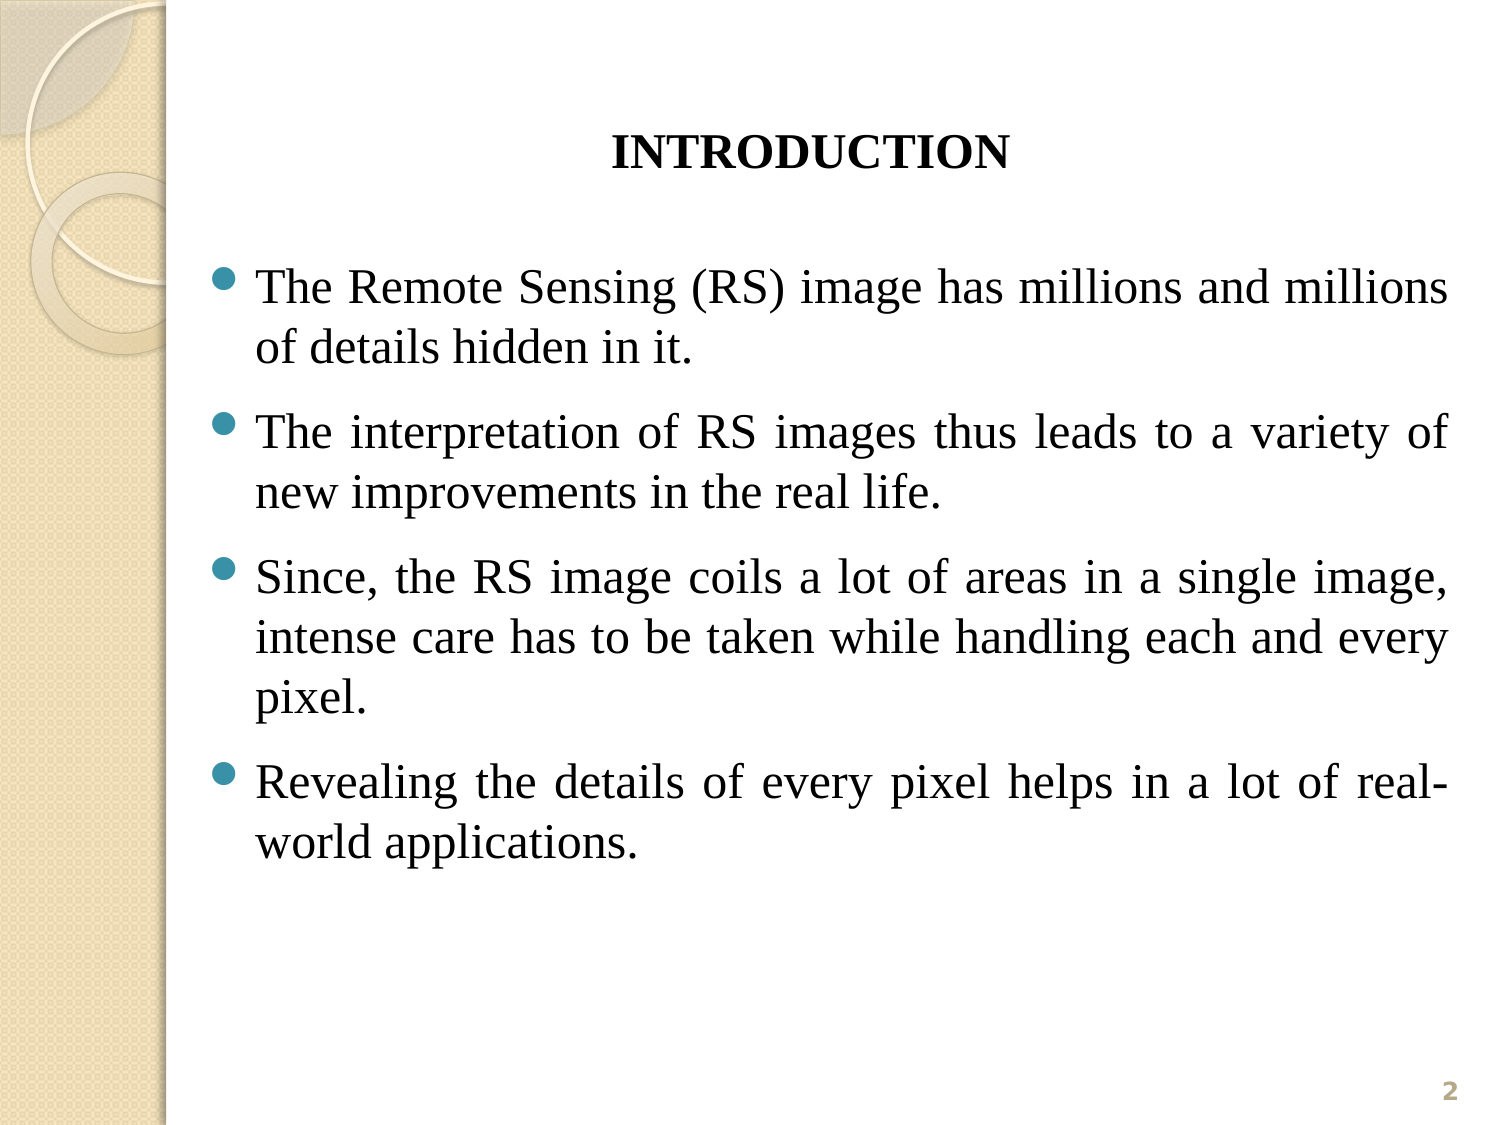

# INTRODUCTION
The Remote Sensing (RS) image has millions and millions of details hidden in it.
The interpretation of RS images thus leads to a variety of new improvements in the real life.
Since, the RS image coils a lot of areas in a single image, intense care has to be taken while handling each and every pixel.
Revealing the details of every pixel helps in a lot of real-world applications.

2